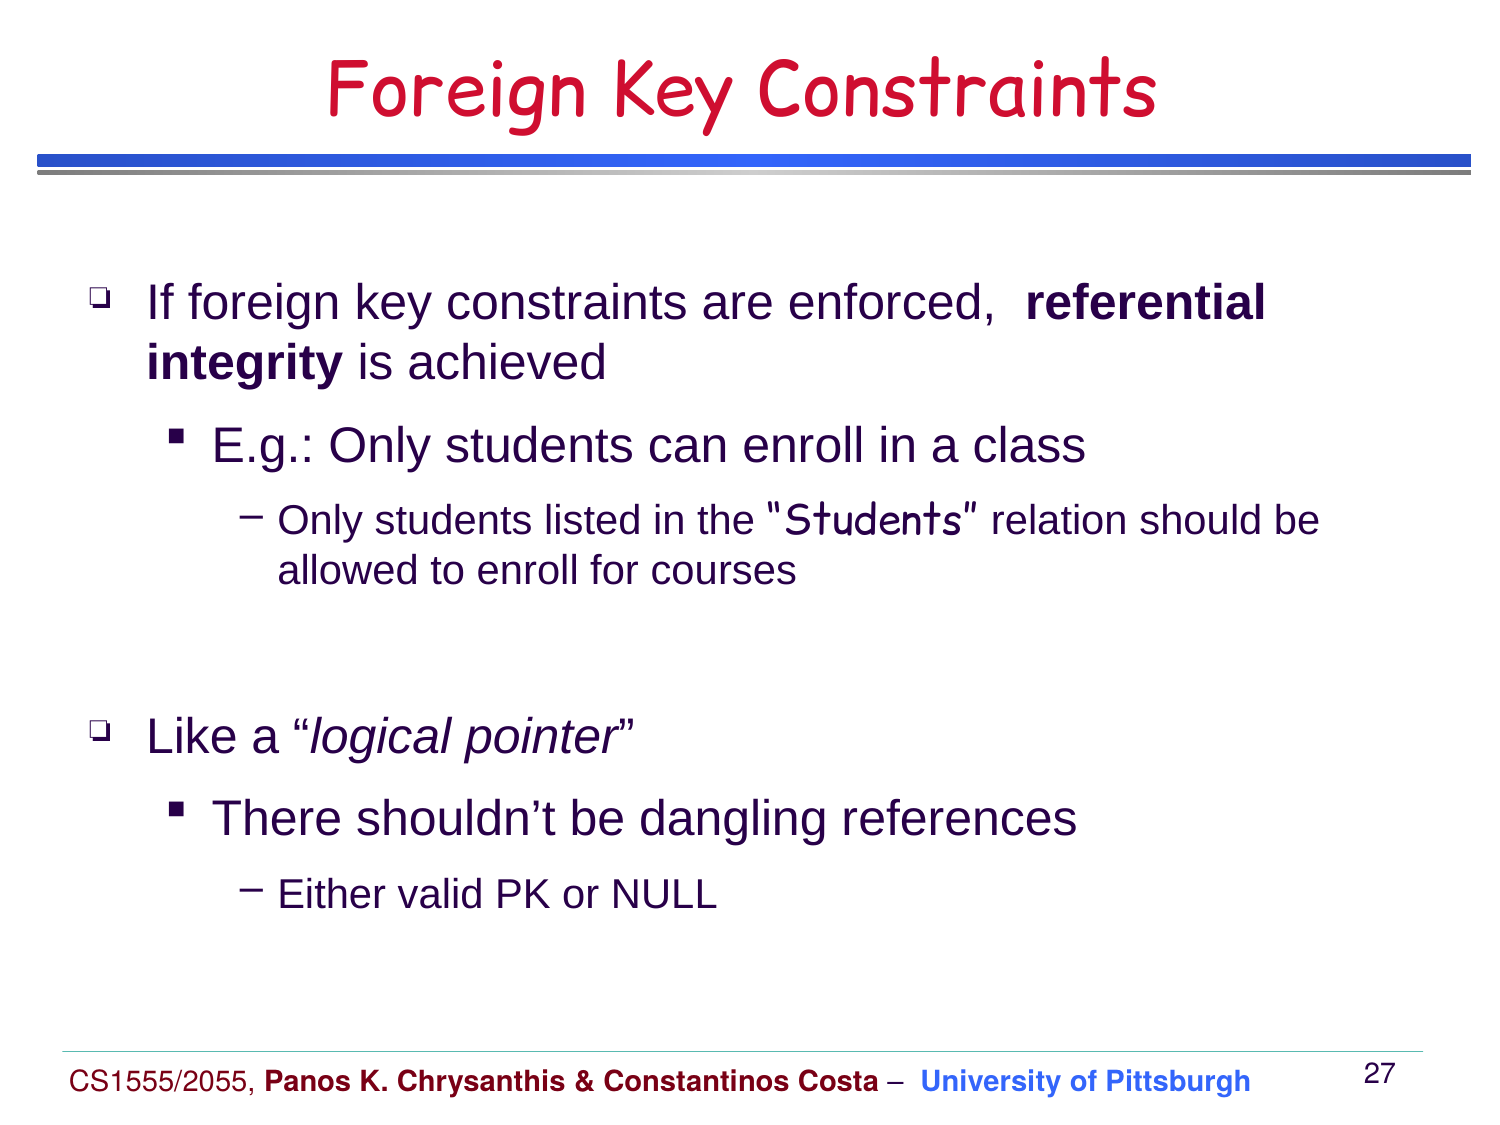

# Foreign Key Constraints
If foreign key constraints are enforced,  referential integrity is achieved
E.g.: Only students can enroll in a class
Only students listed in the “Students” relation should be allowed to enroll for courses

Like a “logical pointer”
There shouldn’t be dangling references
Either valid PK or NULL